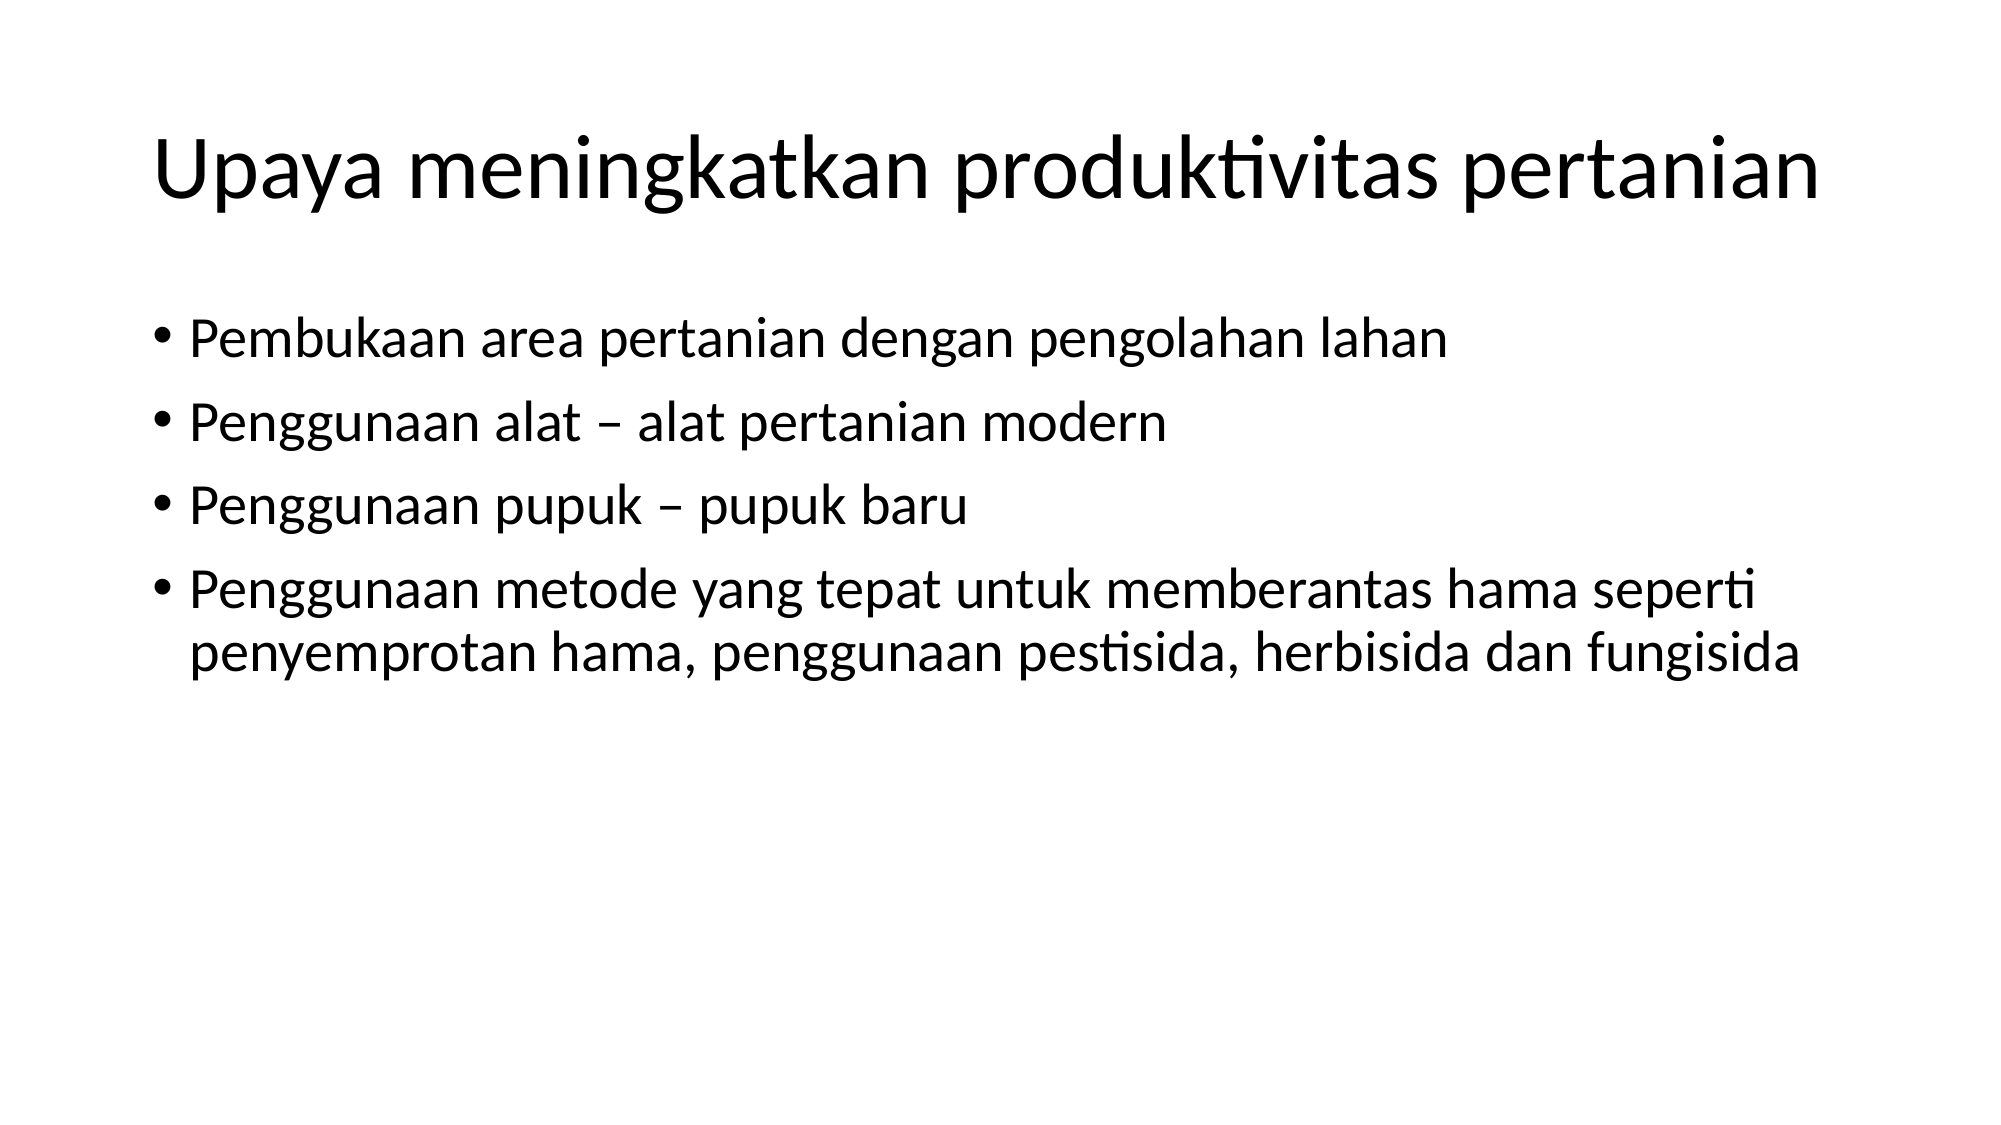

# Upaya meningkatkan produktivitas pertanian
Pembukaan area pertanian dengan pengolahan lahan
Penggunaan alat – alat pertanian modern
Penggunaan pupuk – pupuk baru
Penggunaan metode yang tepat untuk memberantas hama seperti penyemprotan hama, penggunaan pestisida, herbisida dan fungisida